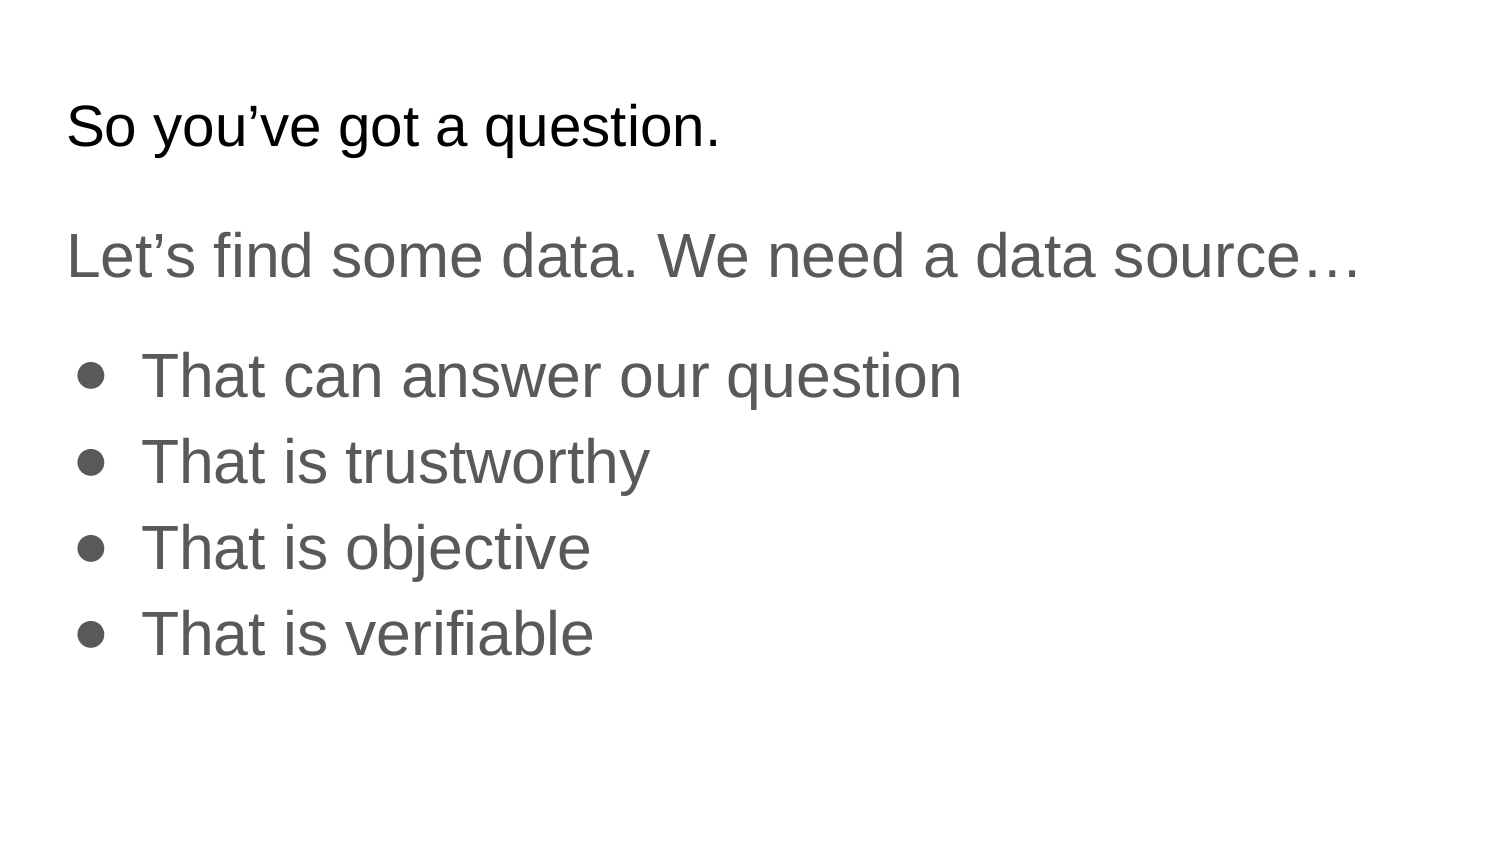

# So you’ve got a question.
Let’s find some data. We need a data source…
That can answer our question
That is trustworthy
That is objective
That is verifiable